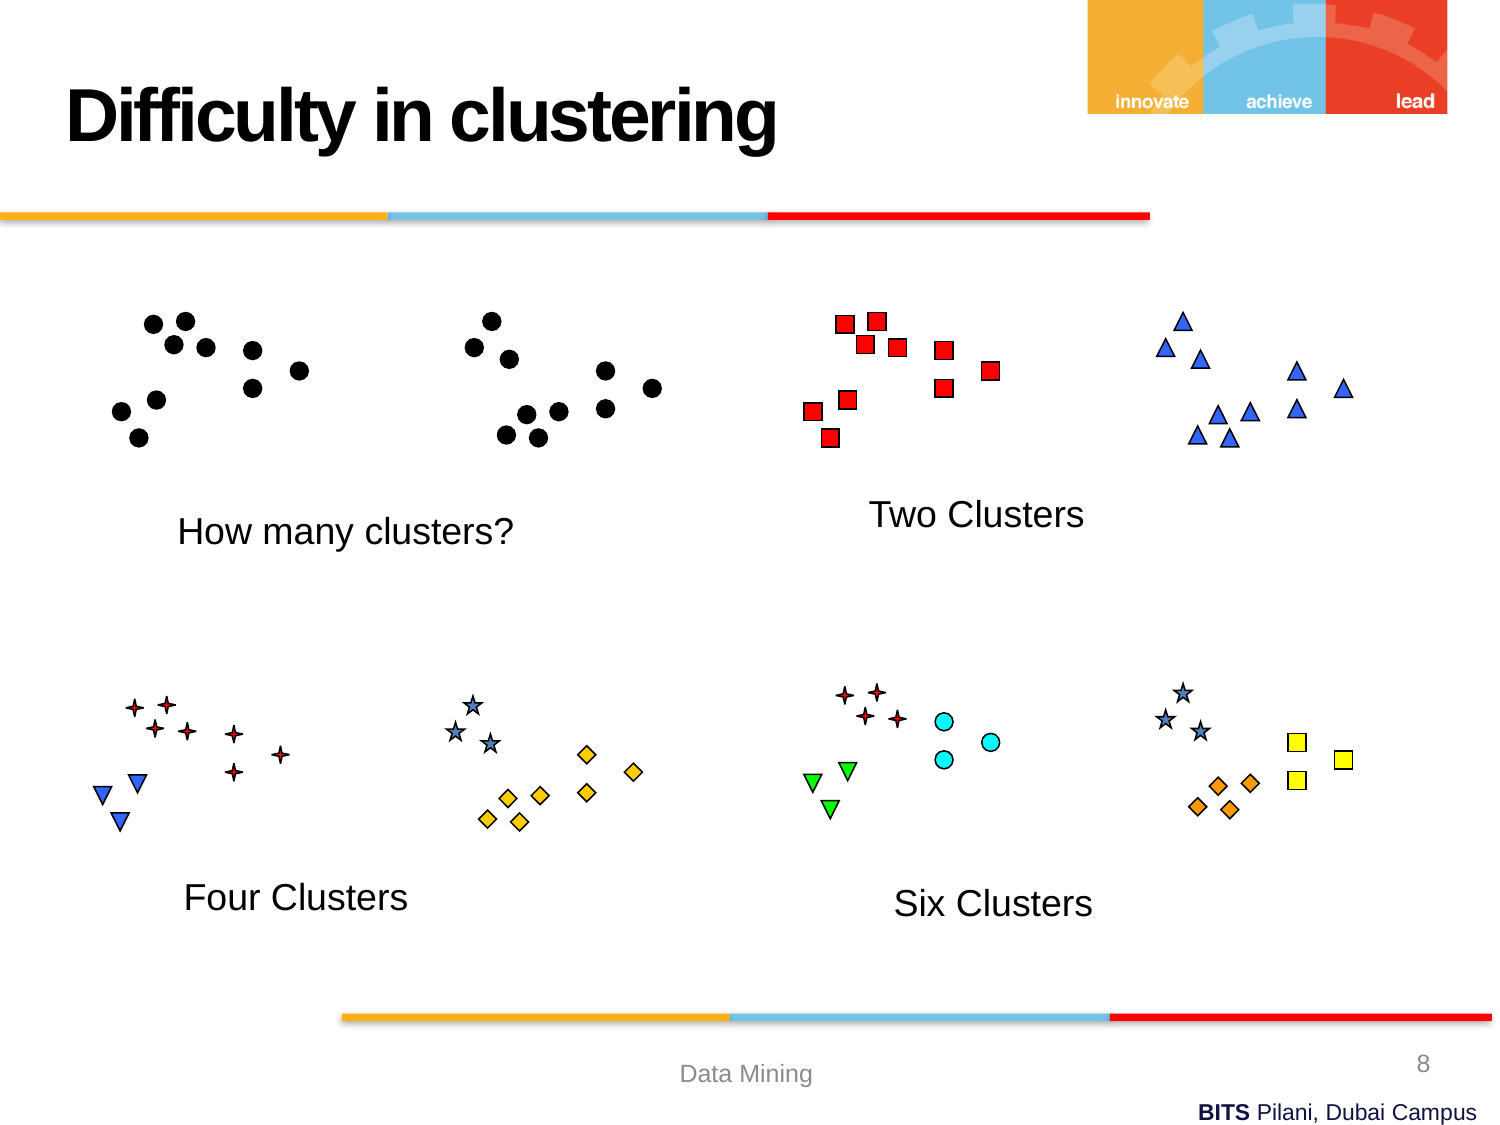

Difficulty in clustering

How many clusters?

Two Clusters

Six Clusters

Four Clusters
8
Data Mining